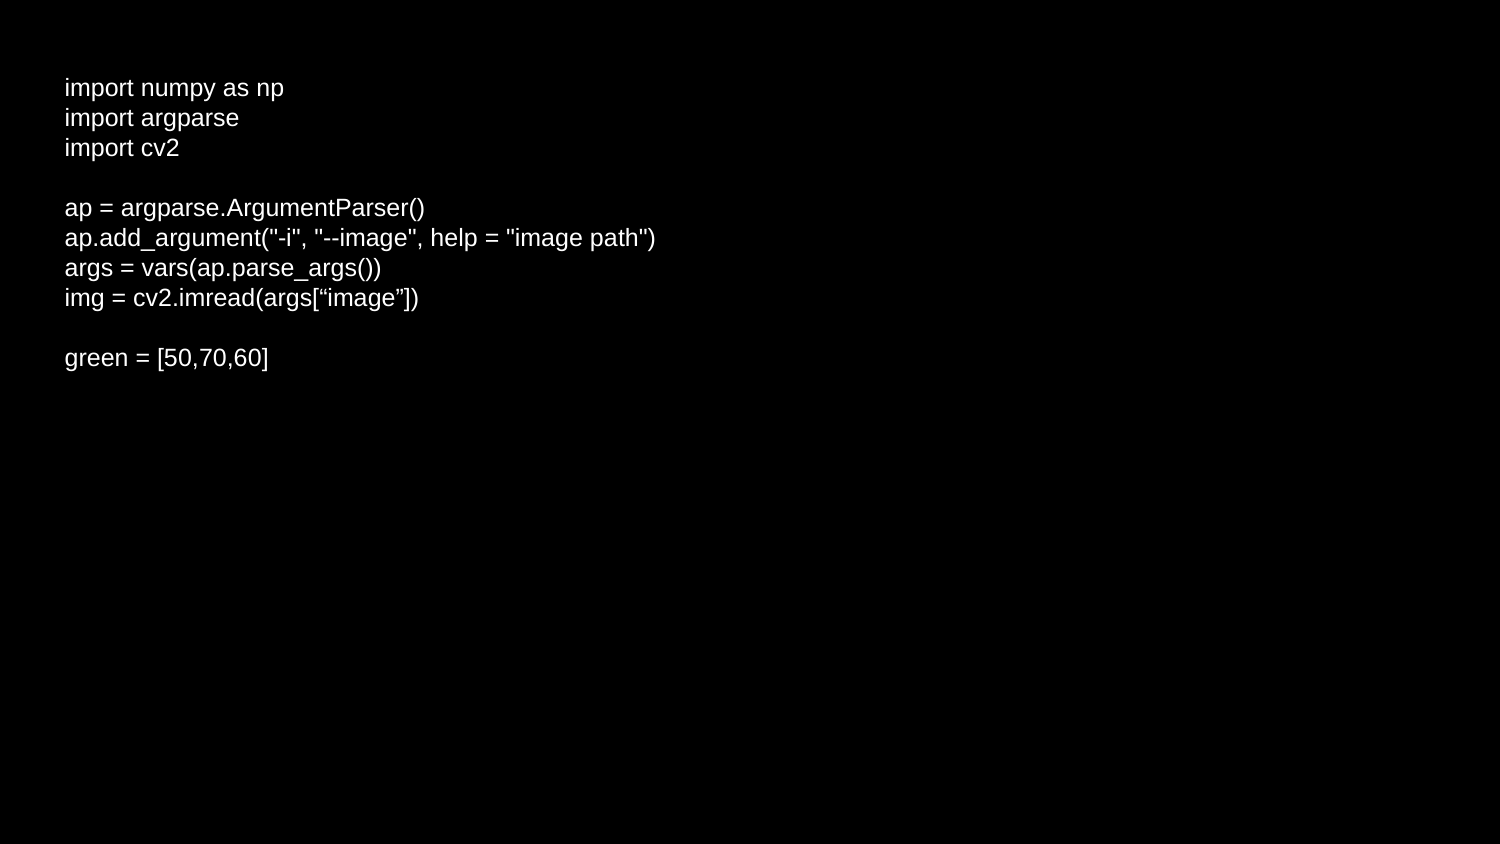

import numpy as np
import argparse
import cv2

ap = argparse.ArgumentParser()
ap.add_argument("-i", "--image", help = "image path")
args = vars(ap.parse_args())
img = cv2.imread(args[“image”])

green = [50,70,60]